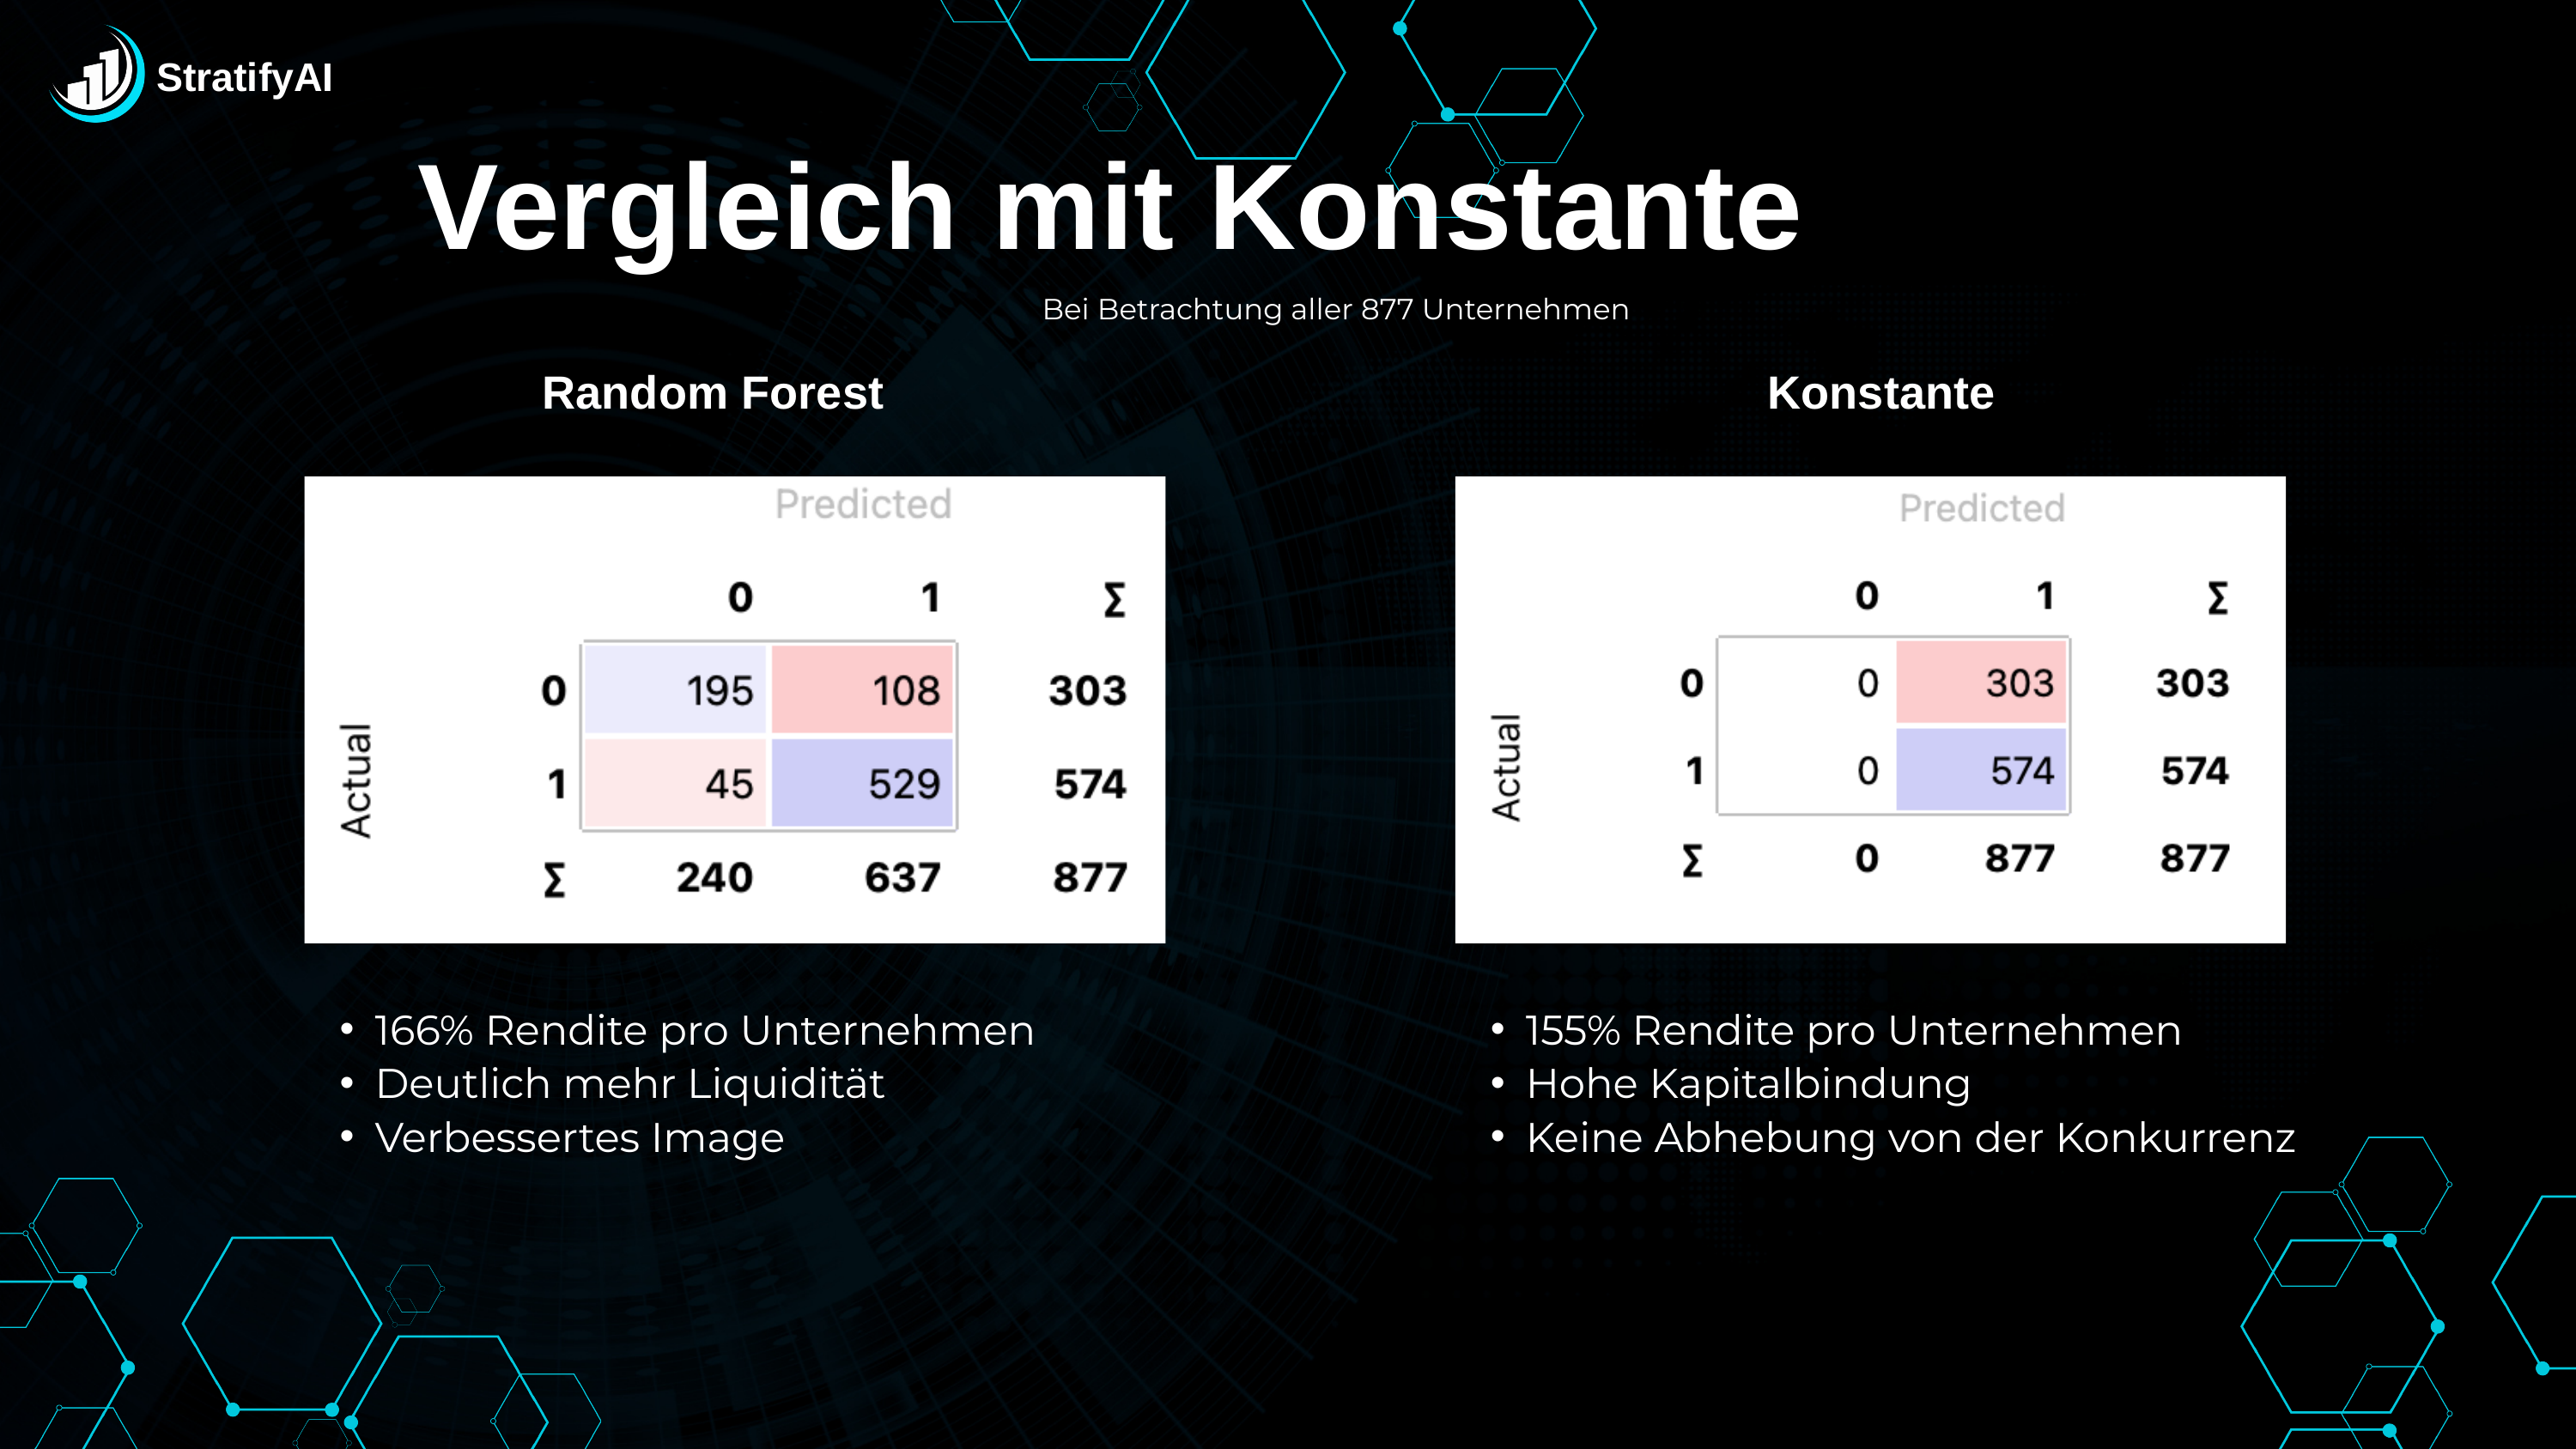

StratifyAI
Vergleich mit Konstante
Bei Betrachtung aller 877 Unternehmen
Random Forest
Konstante

166% Rendite pro Unternehmen
Deutlich mehr Liquidität
Verbessertes Image
155% Rendite pro Unternehmen
Hohe Kapitalbindung
Keine Abhebung von der Konkurrenz